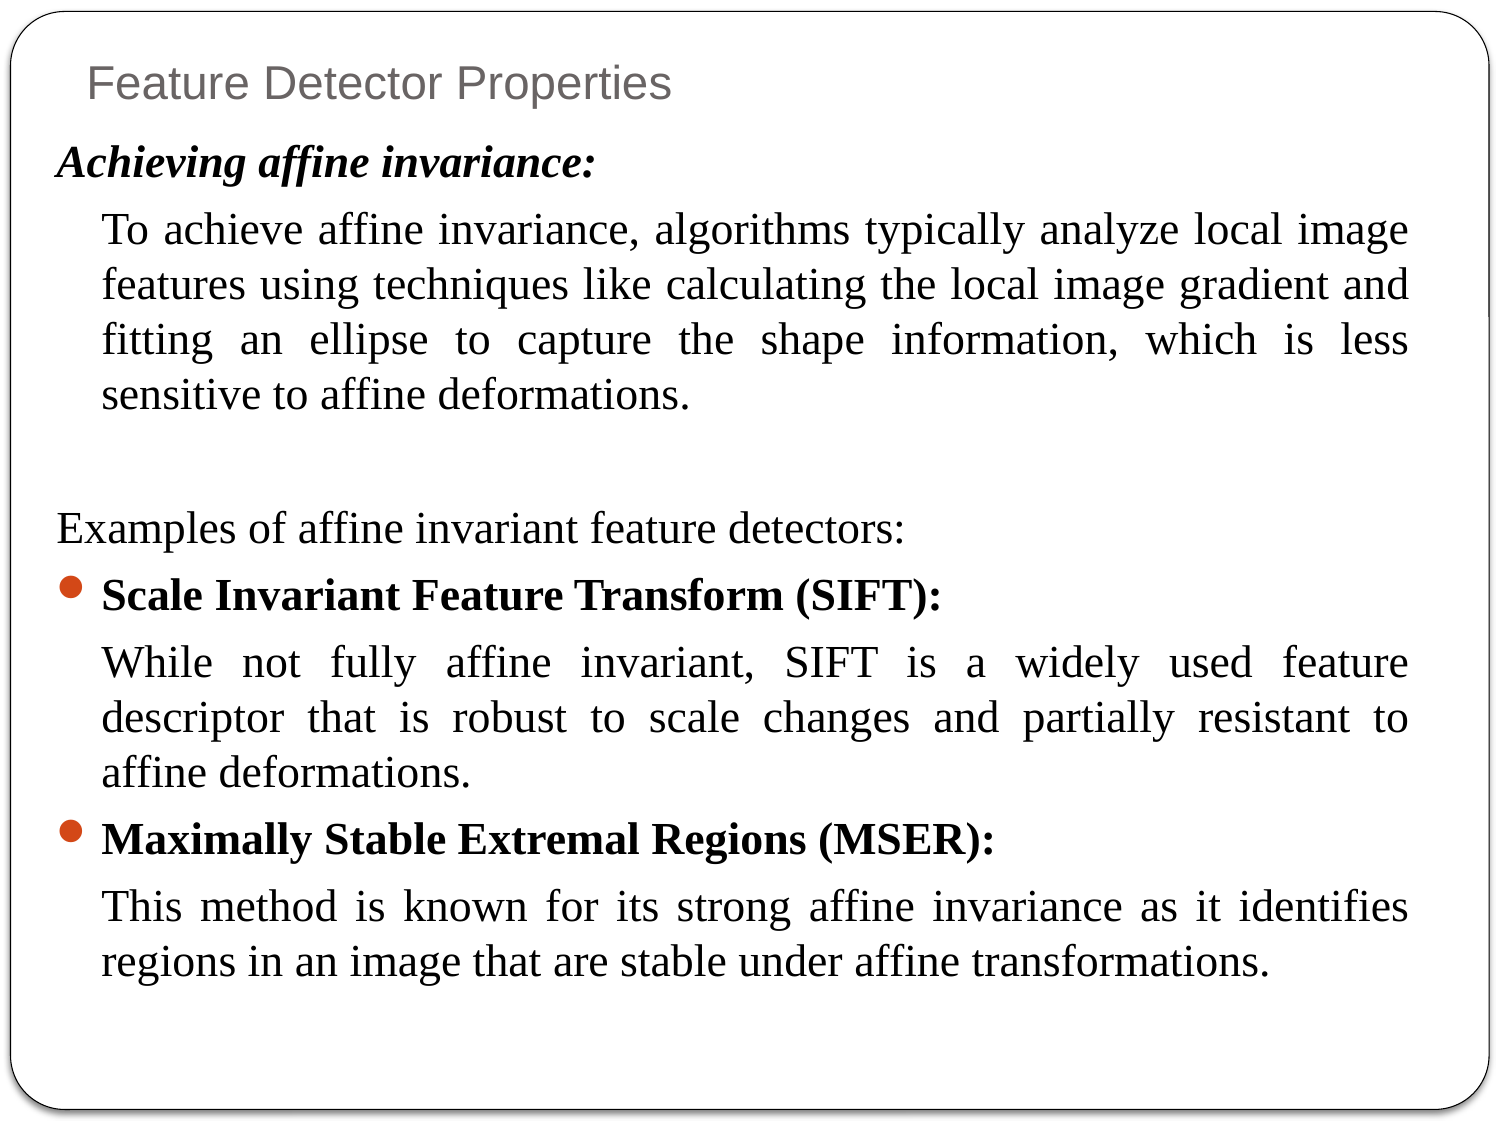

# Feature Detector Properties
Achieving affine invariance:
	To achieve affine invariance, algorithms typically analyze local image features using techniques like calculating the local image gradient and fitting an ellipse to capture the shape information, which is less sensitive to affine deformations.

Examples of affine invariant feature detectors:
Scale Invariant Feature Transform (SIFT):
	While not fully affine invariant, SIFT is a widely used feature descriptor that is robust to scale changes and partially resistant to affine deformations.
Maximally Stable Extremal Regions (MSER):
	This method is known for its strong affine invariance as it identifies regions in an image that are stable under affine transformations.